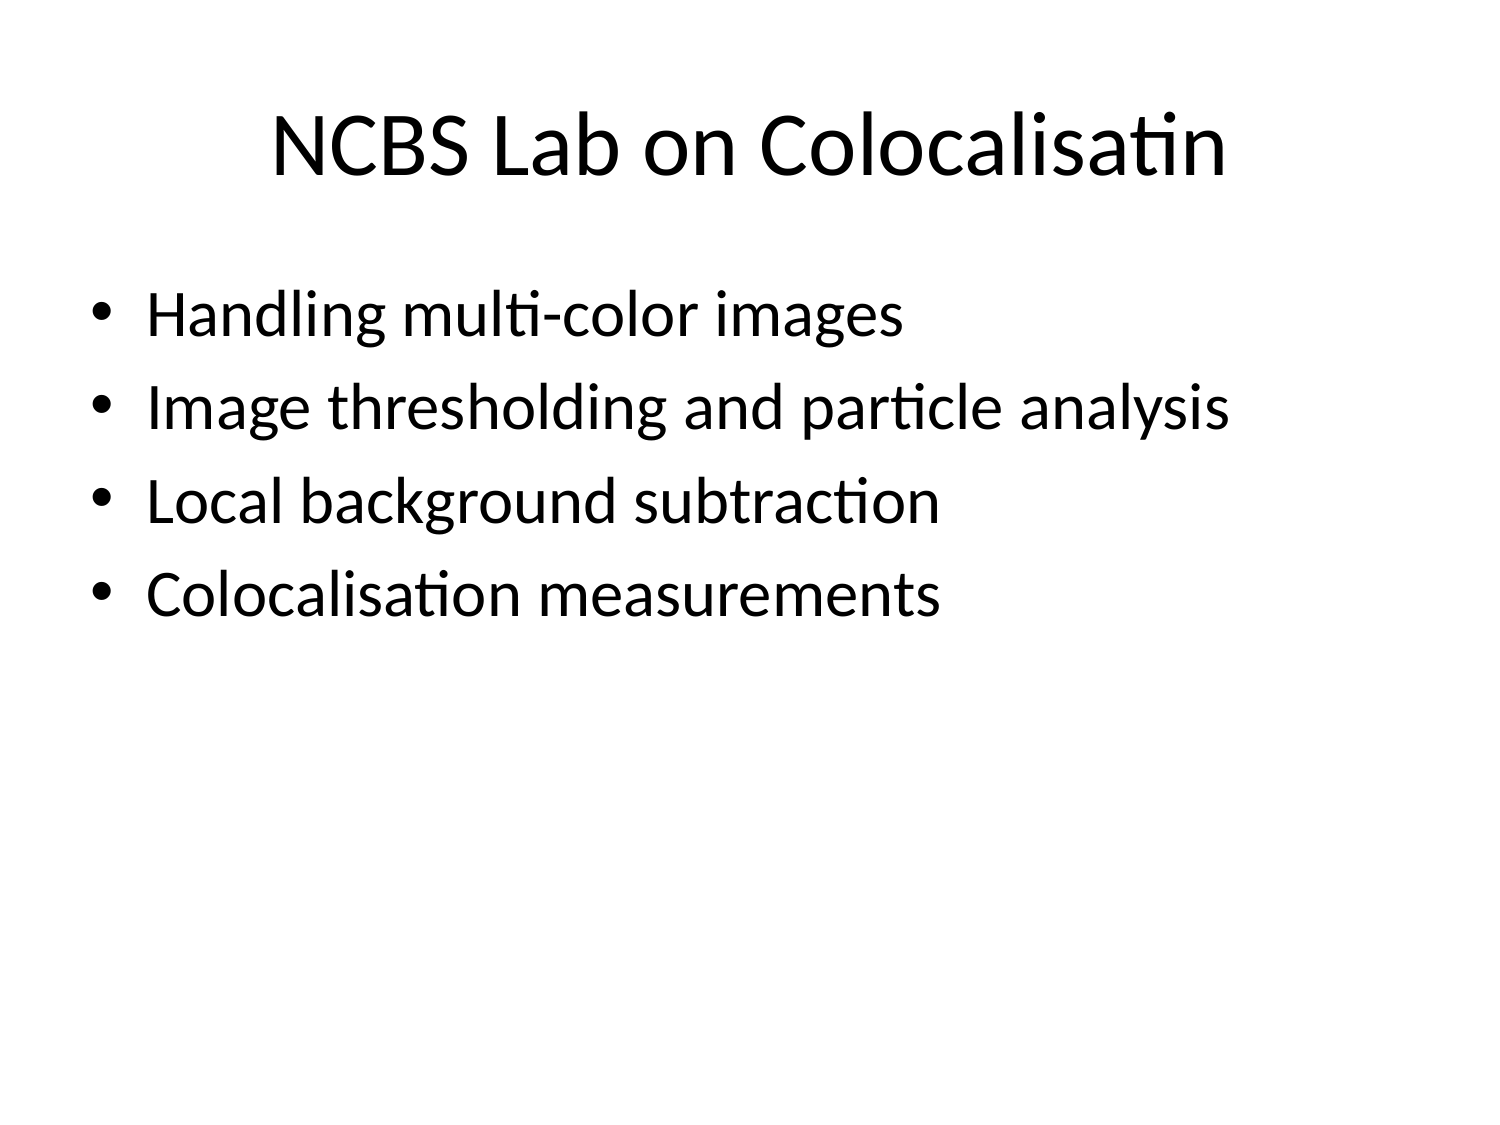

# NCBS Lab on Colocalisatin
Handling multi-color images
Image thresholding and particle analysis
Local background subtraction
Colocalisation measurements